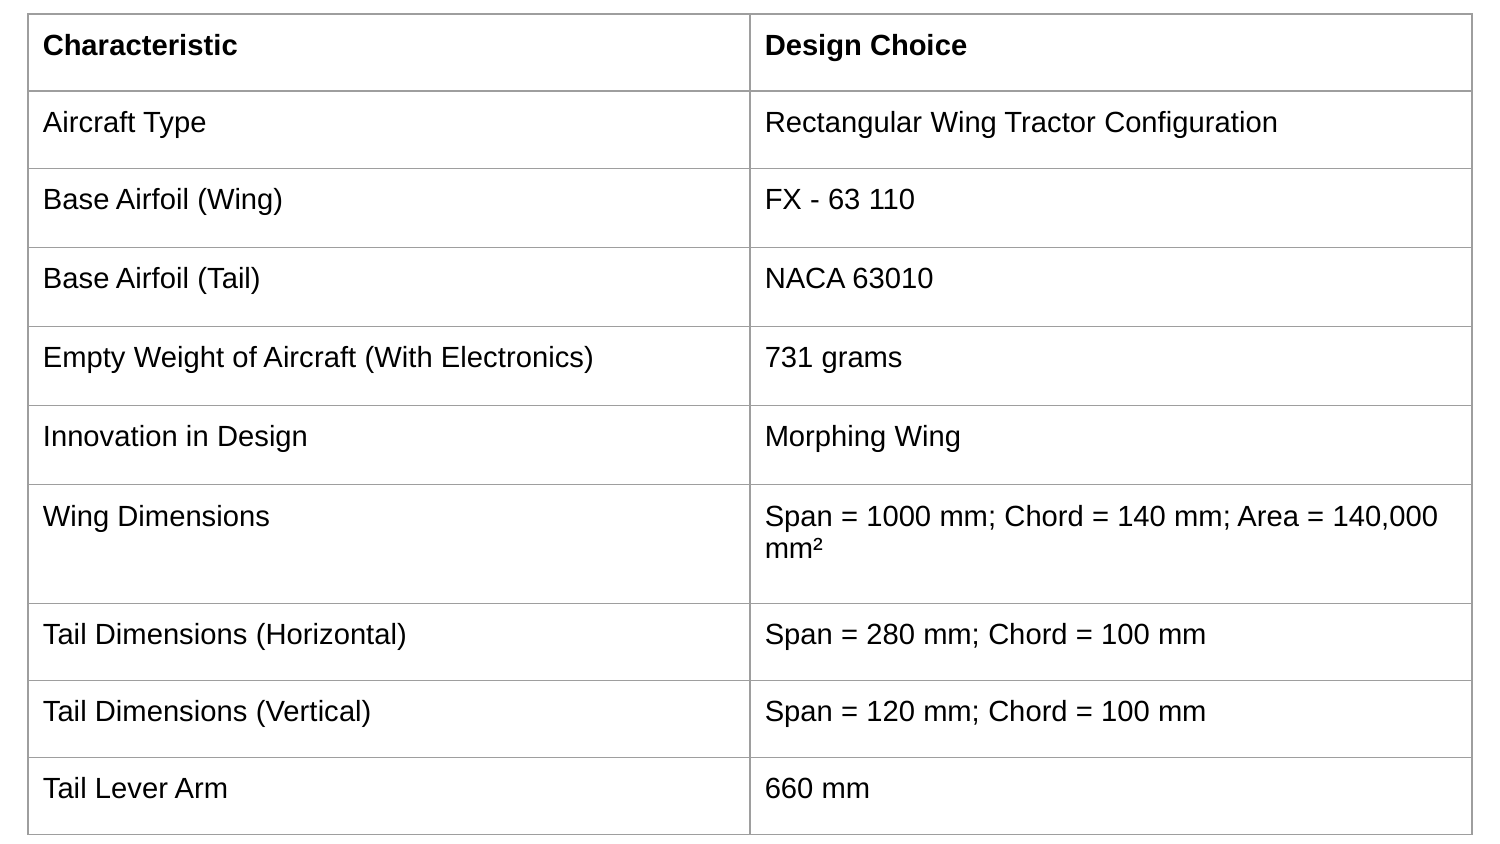

| Characteristic | Design Choice |
| --- | --- |
| Aircraft Type | Rectangular Wing Tractor Configuration |
| Base Airfoil (Wing) | FX - 63 110 |
| Base Airfoil (Tail) | NACA 63010 |
| Empty Weight of Aircraft (With Electronics) | 731 grams |
| Innovation in Design | Morphing Wing |
| Wing Dimensions | Span = 1000 mm; Chord = 140 mm; Area = 140,000 mm² |
| Tail Dimensions (Horizontal) | Span = 280 mm; Chord = 100 mm |
| Tail Dimensions (Vertical) | Span = 120 mm; Chord = 100 mm |
| Tail Lever Arm | 660 mm |